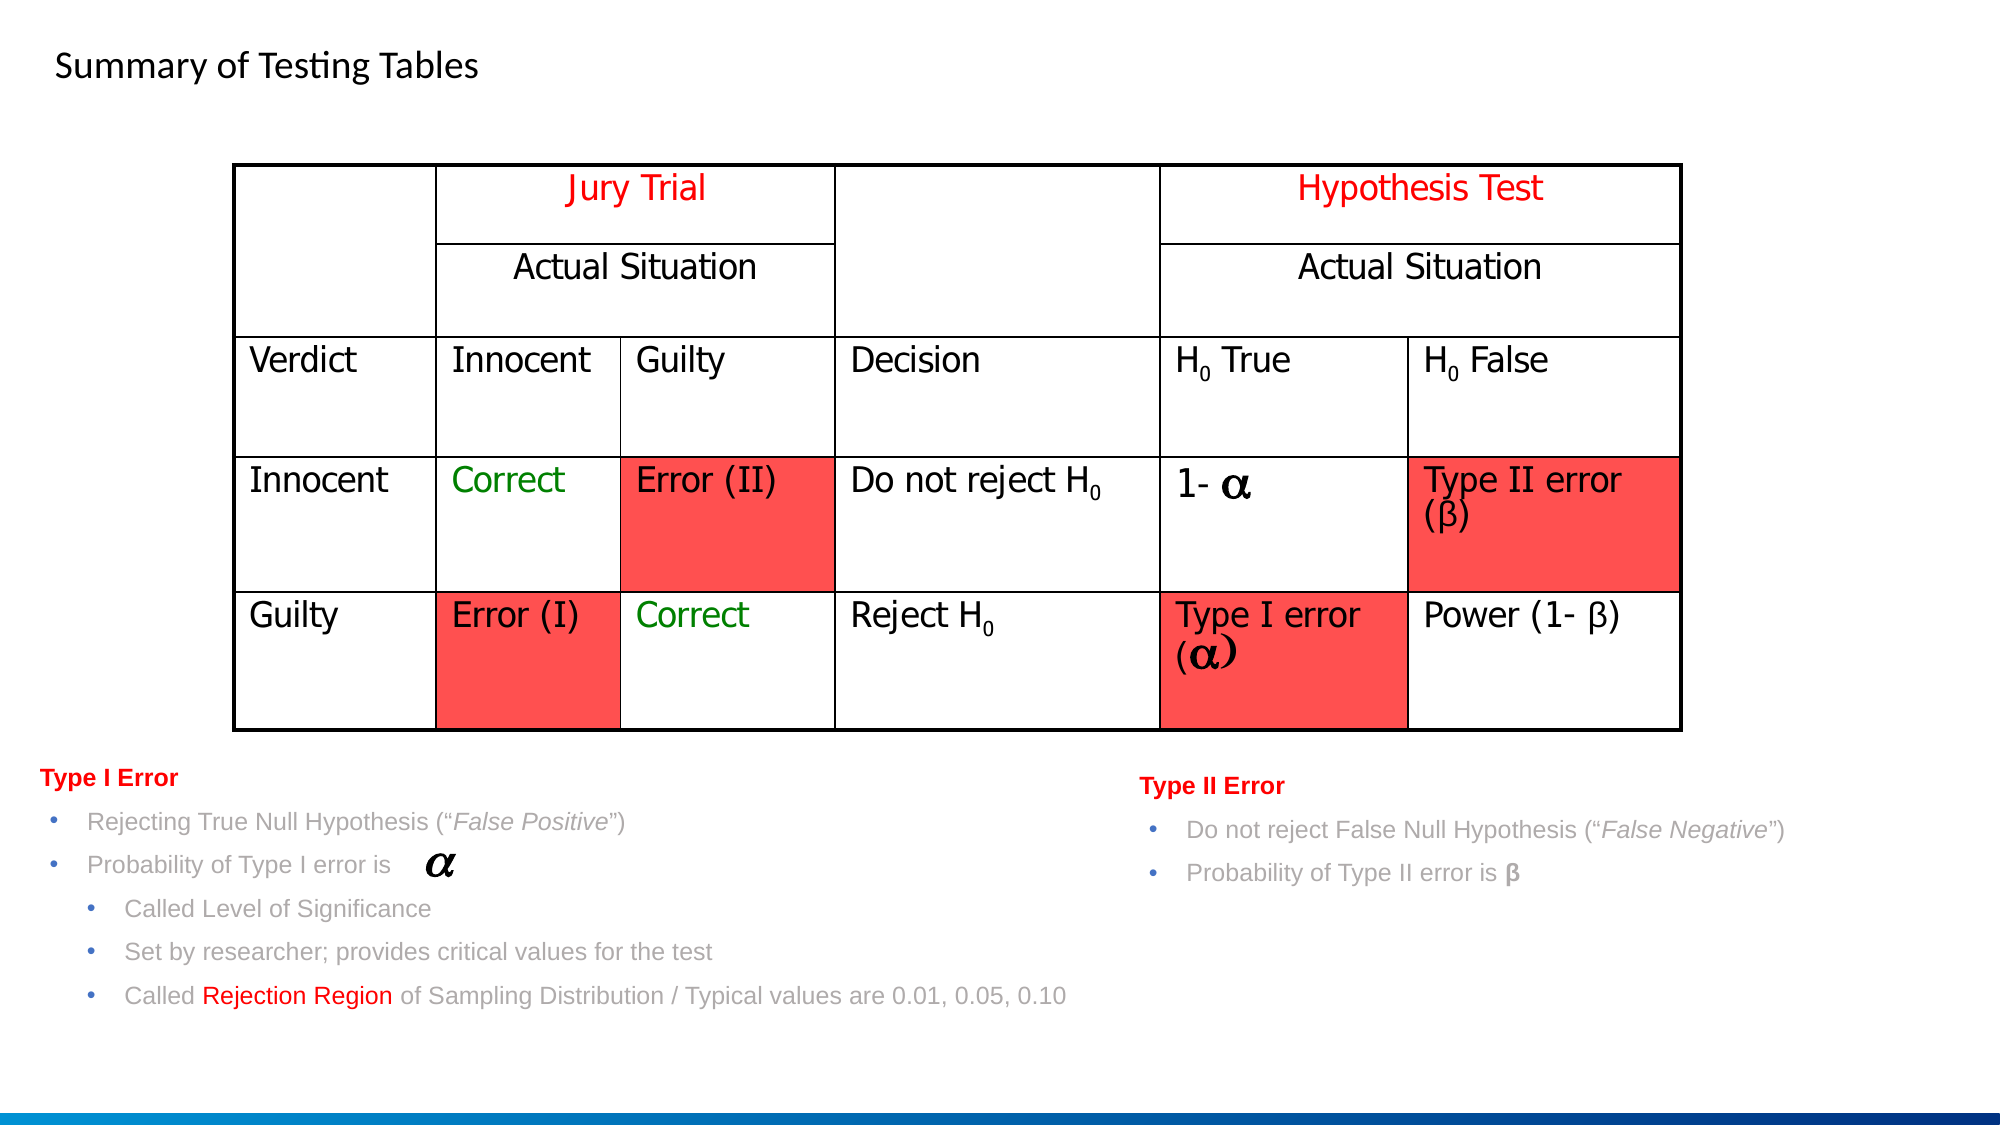

# Summary of Testing Tables
|  | Jury Trial |  |  | Hypothesis Test |  |
| --- | --- | --- | --- | --- | --- |
|  | Actual Situation |  |  | Actual Situation |  |
| Verdict | Innocent | Guilty | Decision | H0 True | H0 False |
| Innocent | Correct | Error (II) | Do not reject H0 | 1- α | Type II error (β) |
| Guilty | Error (I) | Correct | Reject H0 | Type I error (α) | Power (1- β) |
Type I Error
Rejecting True Null Hypothesis (“False Positive”)
Probability of Type I error is
Called Level of Significance
Set by researcher; provides critical values for the test
Called Rejection Region of Sampling Distribution / Typical values are 0.01, 0.05, 0.10
Type II Error
Do not reject False Null Hypothesis (“False Negative”)
Probability of Type II error is β

α